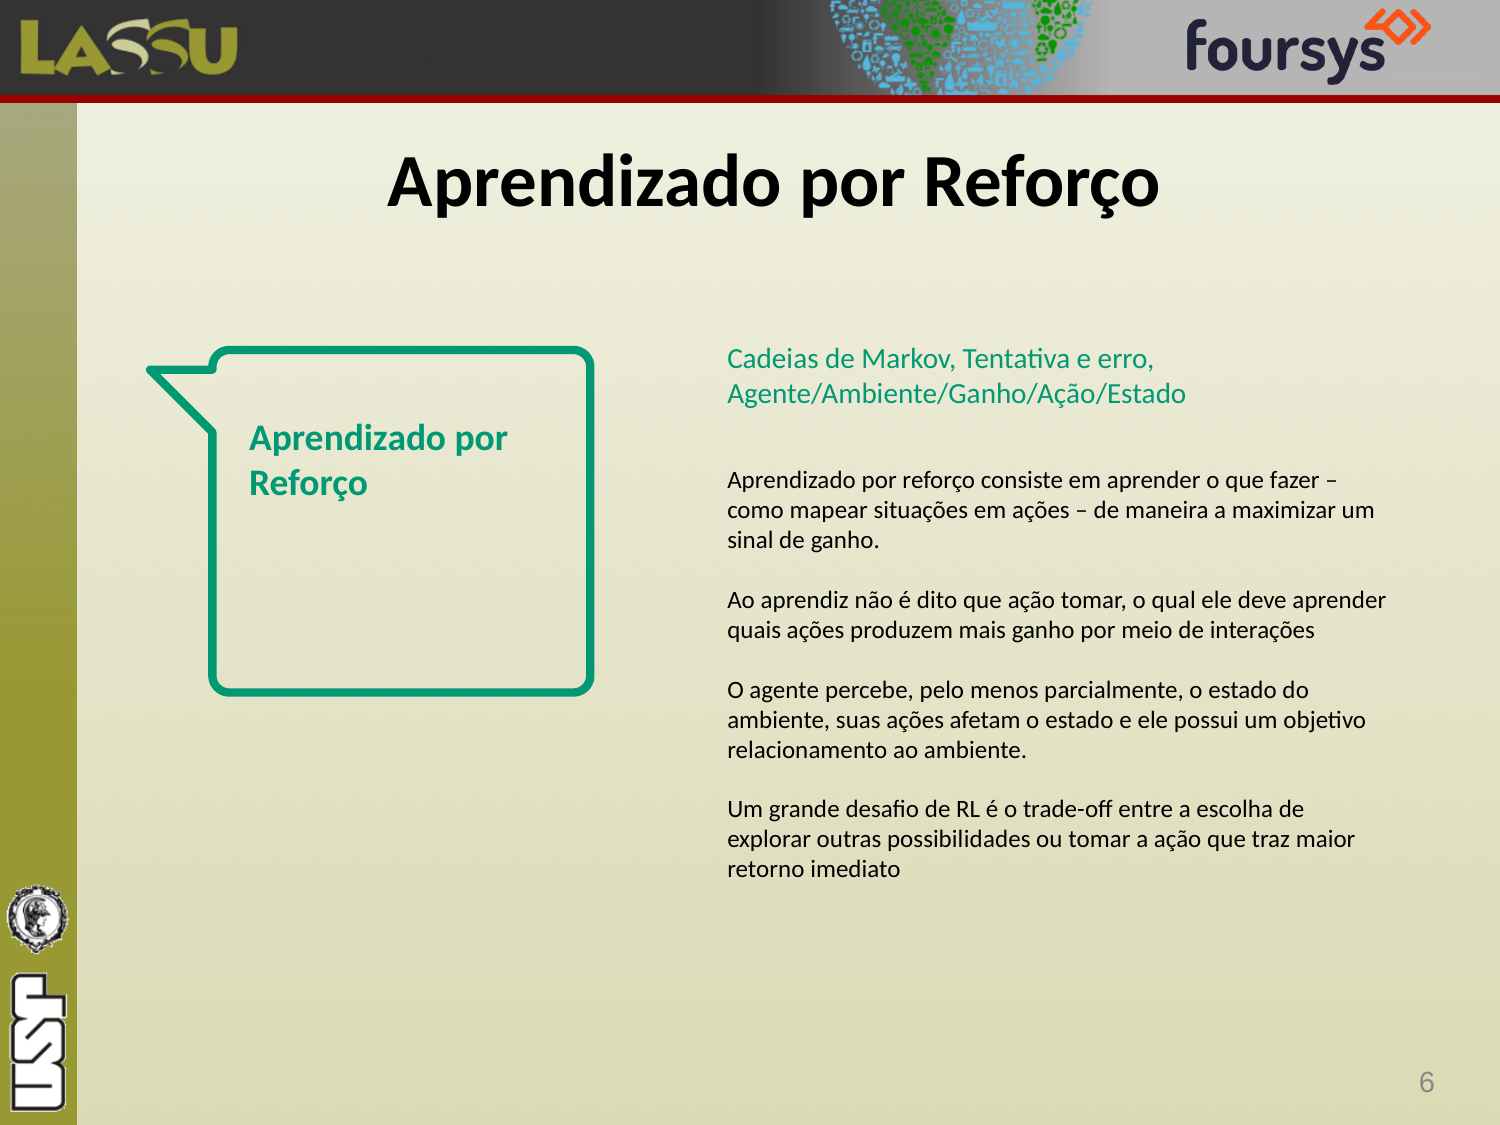

# Aprendizado por Reforço
Cadeias de Markov, Tentativa e erro, Agente/Ambiente/Ganho/Ação/Estado

Aprendizado por Reforço
Aprendizado por reforço consiste em aprender o que fazer – como mapear situações em ações – de maneira a maximizar um sinal de ganho.

Ao aprendiz não é dito que ação tomar, o qual ele deve aprender quais ações produzem mais ganho por meio de interações

O agente percebe, pelo menos parcialmente, o estado do ambiente, suas ações afetam o estado e ele possui um objetivo relacionamento ao ambiente.

Um grande desafio de RL é o trade-off entre a escolha de explorar outras possibilidades ou tomar a ação que traz maior retorno imediato

6